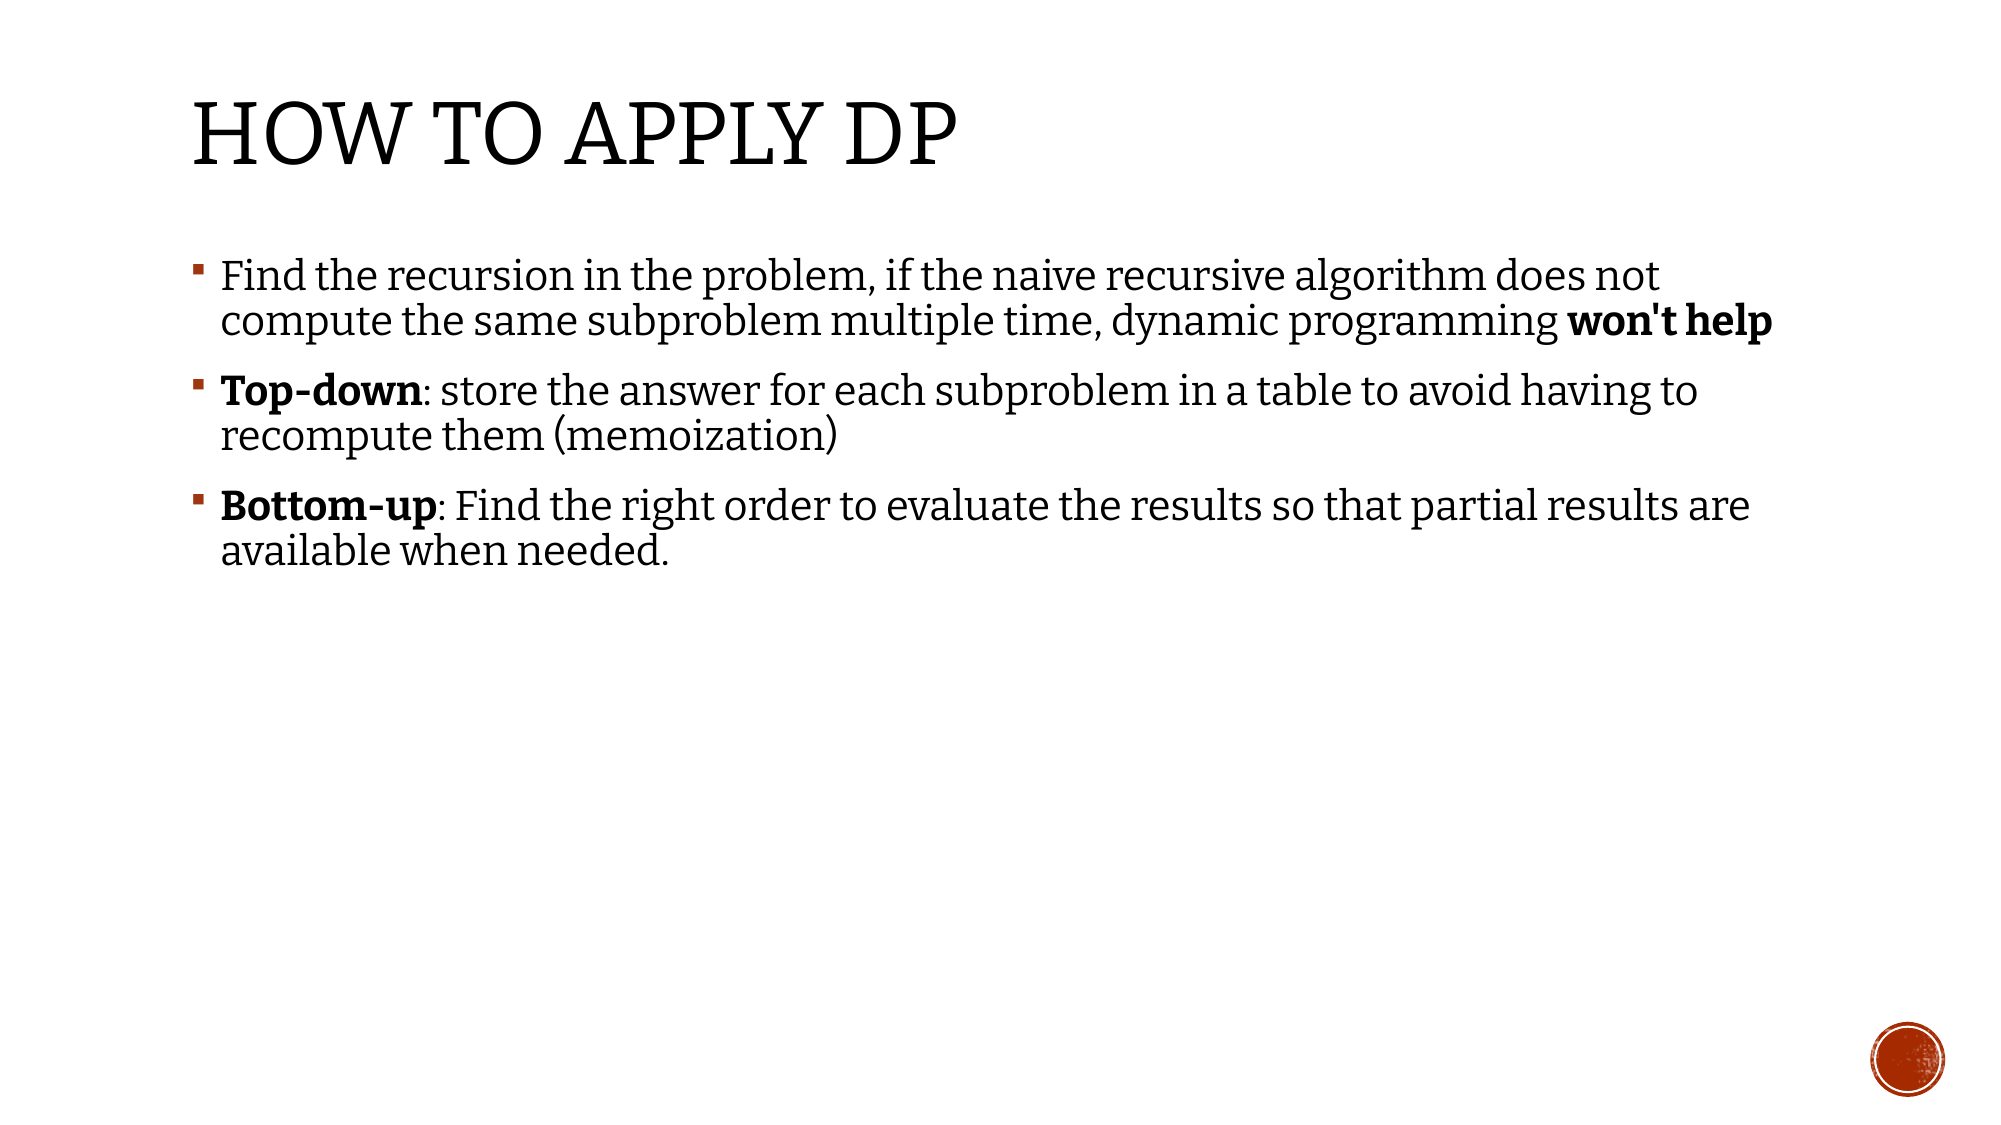

# How to apply DP
Find the recursion in the problem, if the naive recursive algorithm does not compute the same subproblem multiple time, dynamic programming won't help
Top-down: store the answer for each subproblem in a table to avoid having to recompute them (memoization)
Bottom-up: Find the right order to evaluate the results so that partial results are available when needed.